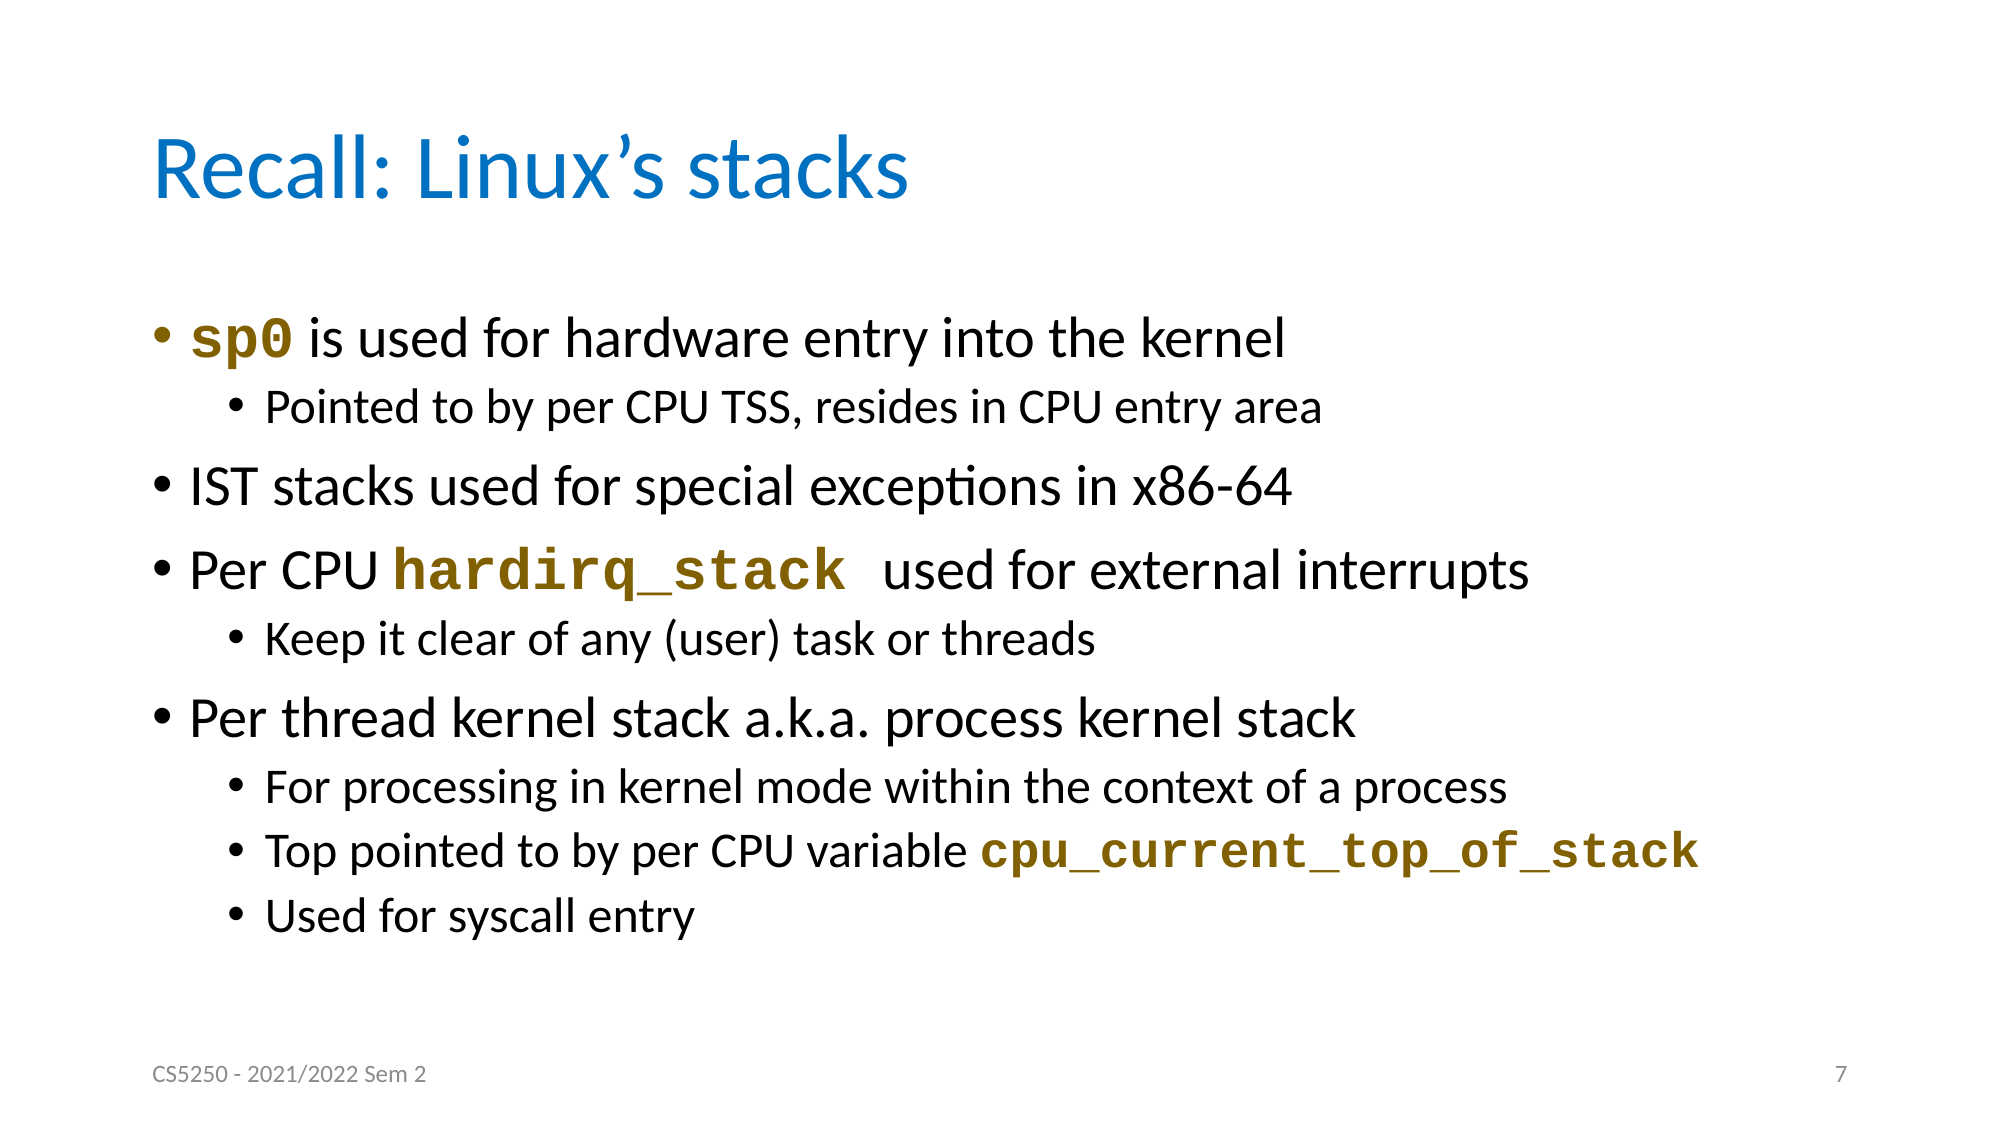

# Recall: Linux’s stacks
sp0 is used for hardware entry into the kernel
Pointed to by per CPU TSS, resides in CPU entry area
IST stacks used for special exceptions in x86-64
Per CPU hardirq_stack used for external interrupts
Keep it clear of any (user) task or threads
Per thread kernel stack a.k.a. process kernel stack
For processing in kernel mode within the context of a process
Top pointed to by per CPU variable cpu_current_top_of_stack
Used for syscall entry
CS5250 - 2021/2022 Sem 2
7